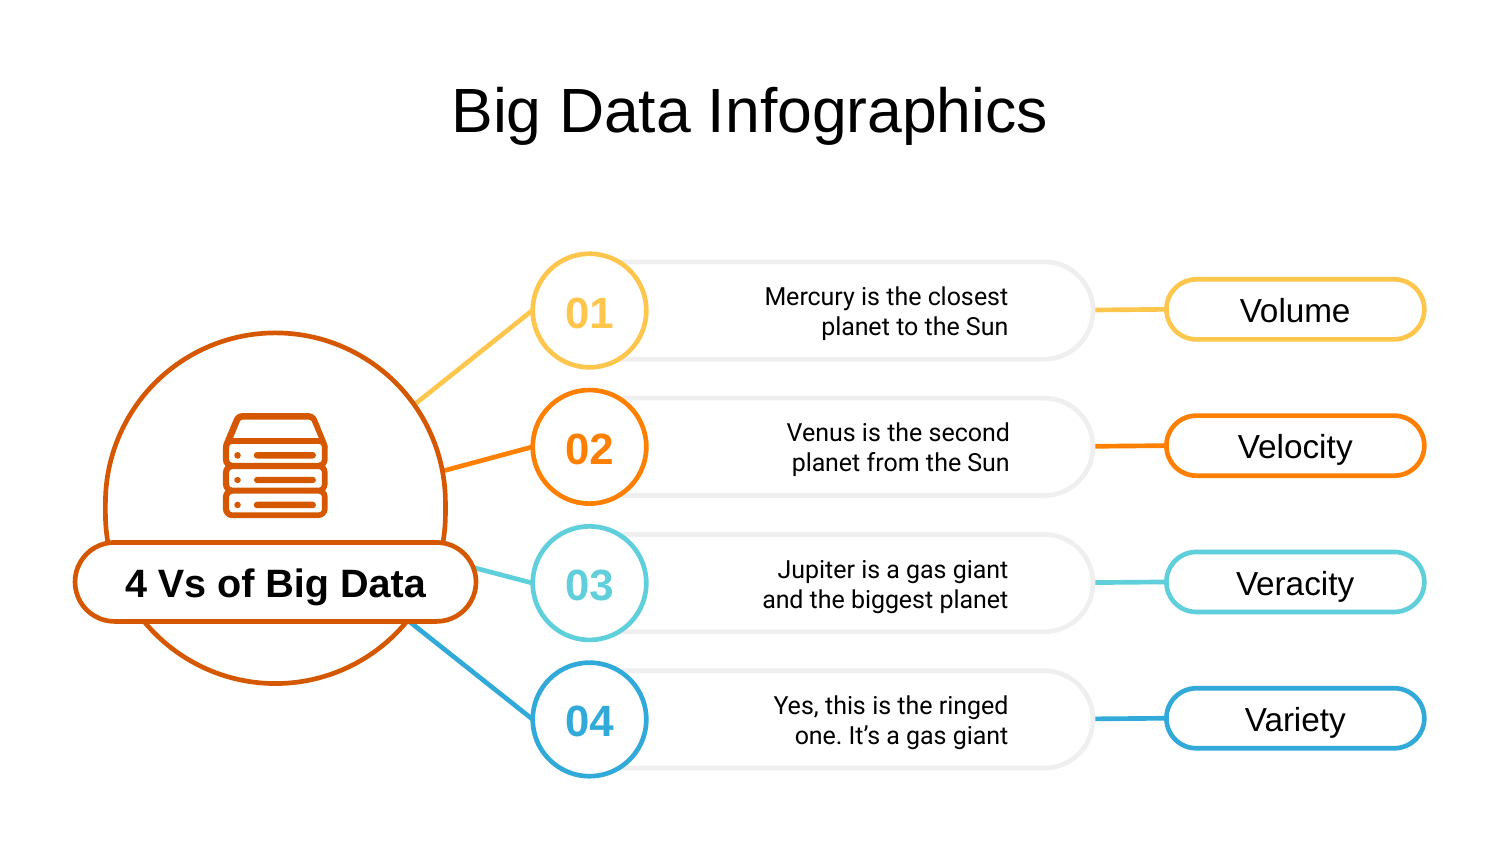

# Big Data Infographics
01

Mercury is the closest planet to the Sun
Volume

02

Venus is the second planet from the Sun

Velocity
03

4 Vs of Big Data
Jupiter is a gas giant and the biggest planet
Veracity
04

Yes, this is the ringed one. It’s a gas giant
Variety